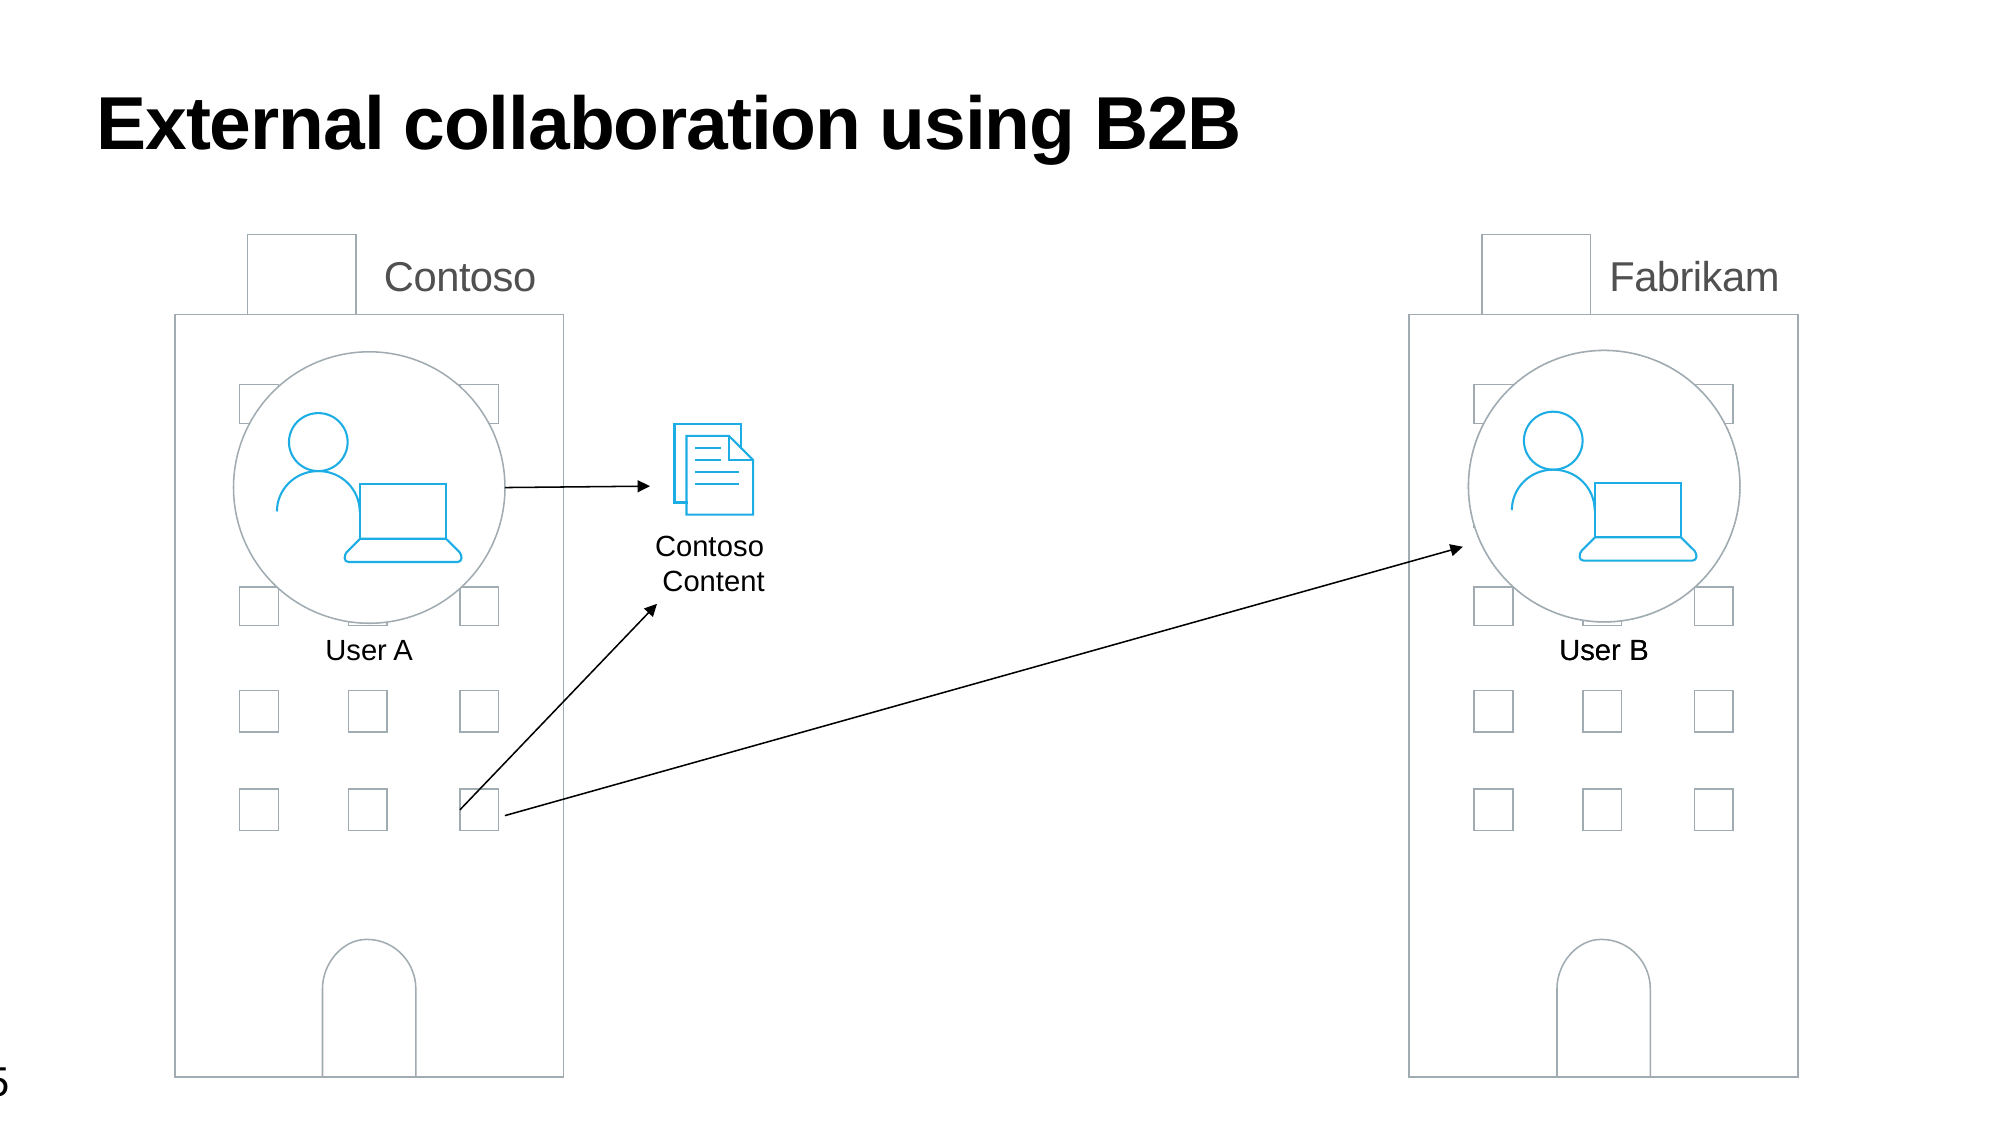

# External collaboration using B2B

Contoso
Fabrikam

User B

Contoso
Content
User A
User B
15